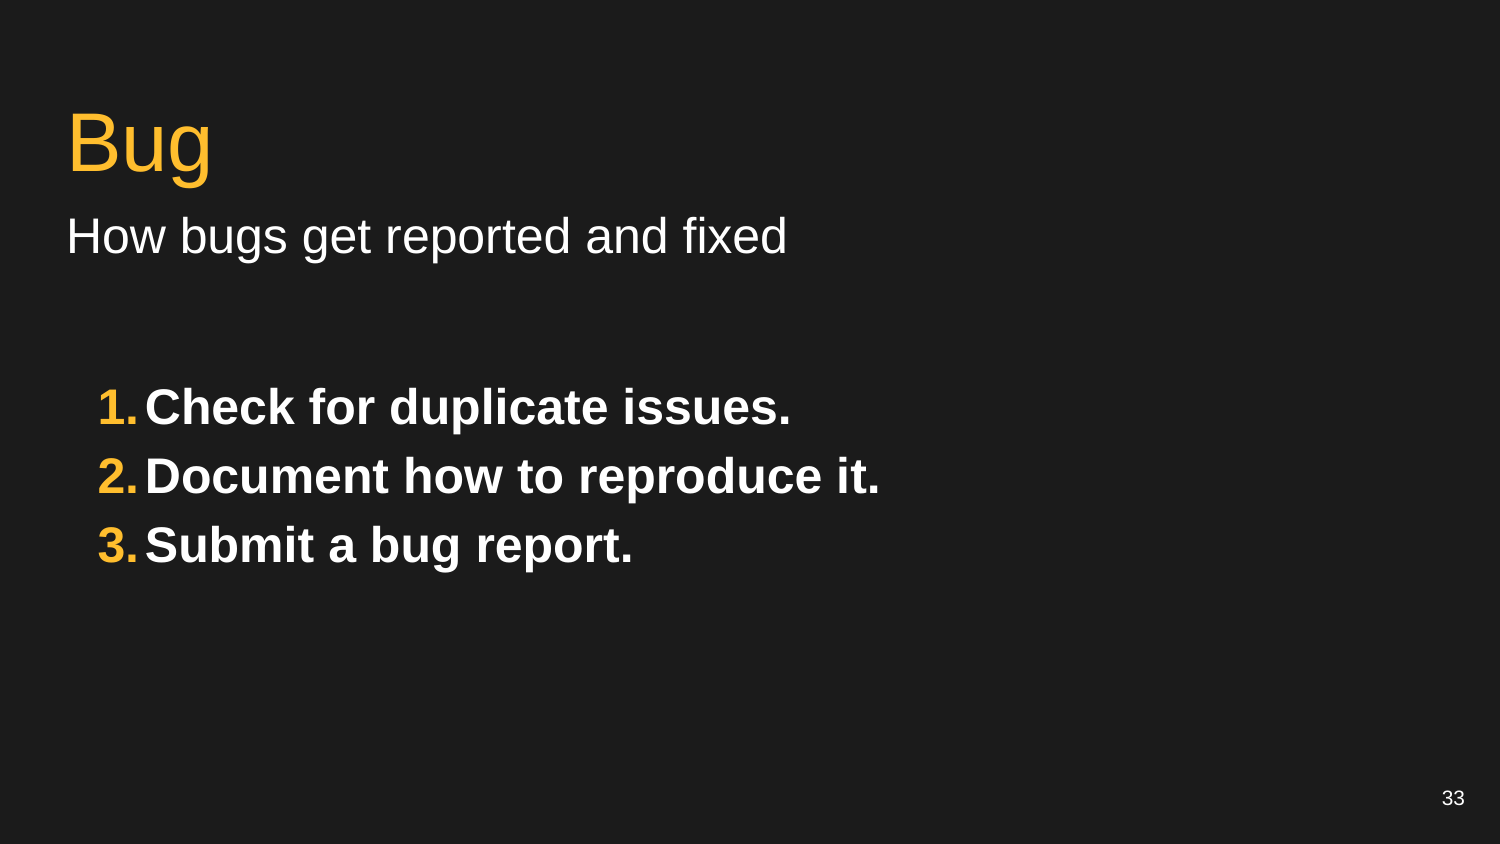

# Bug
How bugs get reported and fixed
Check for duplicate issues.
Document how to reproduce it.
Submit a bug report.
33